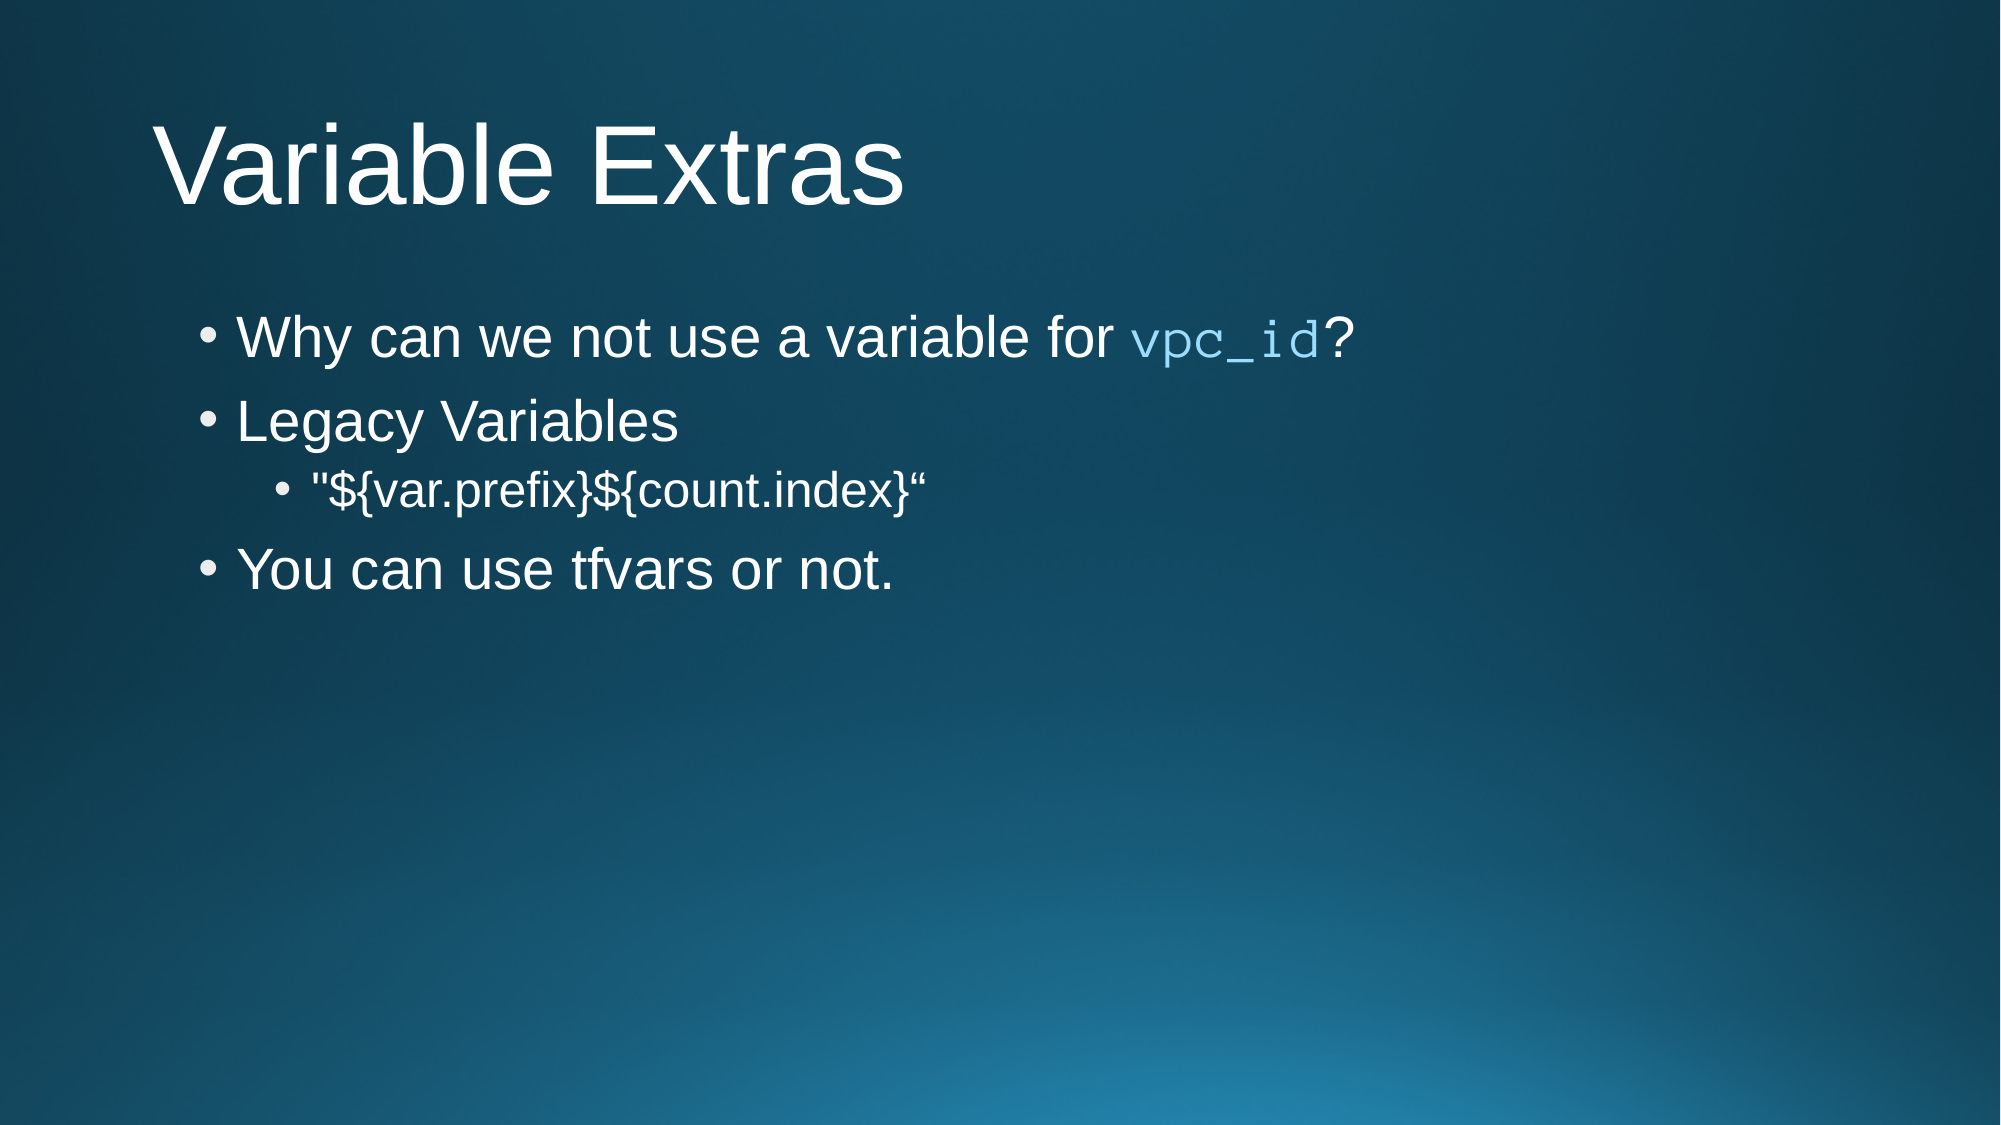

# Variable Extras
Why can we not use a variable for vpc_id?
Legacy Variables
"${var.prefix}${count.index}“
You can use tfvars or not.